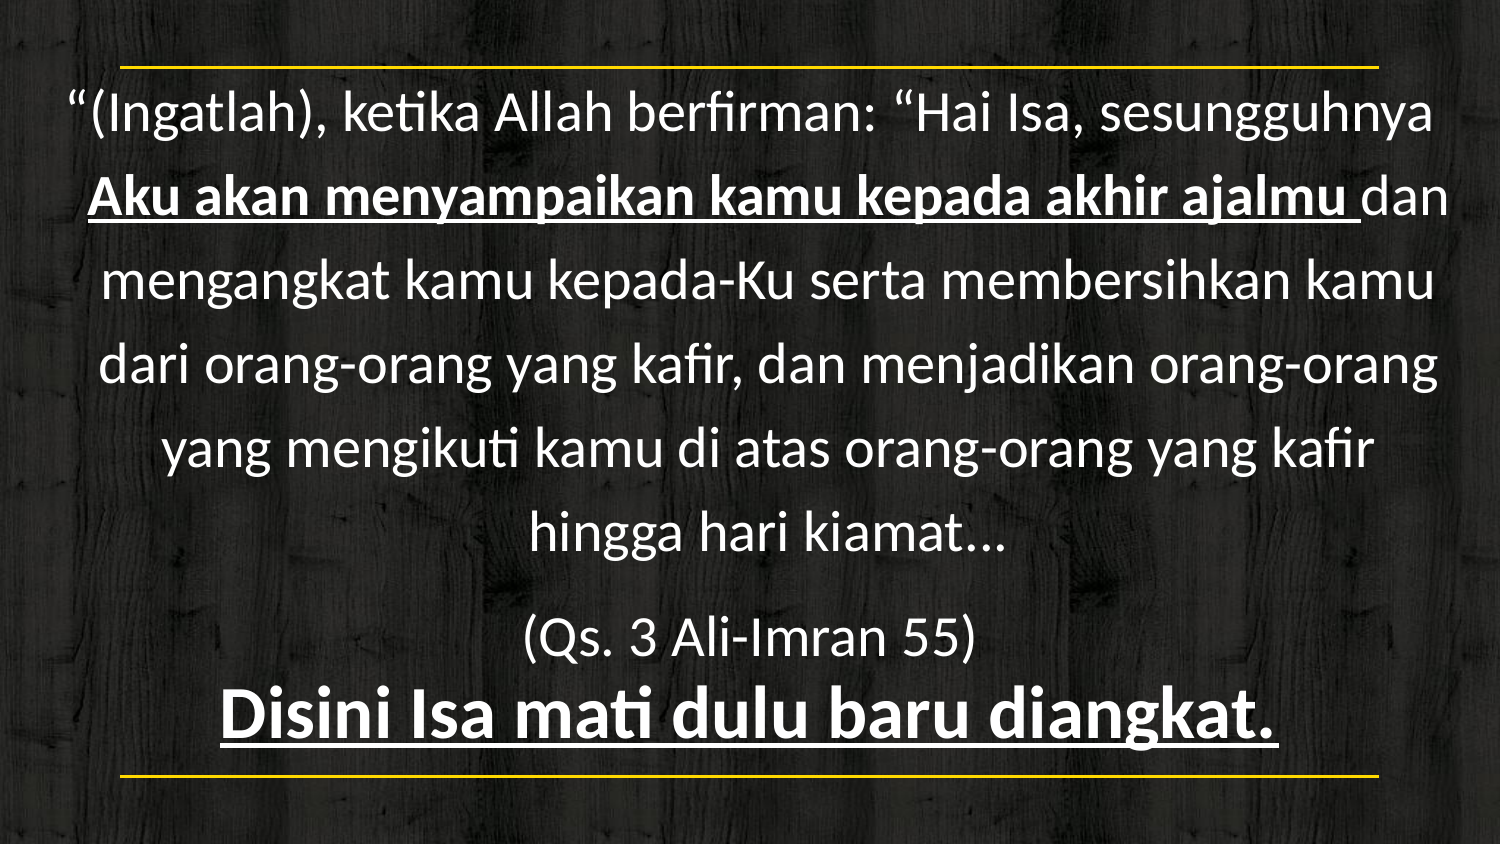

“(Ingatlah), ketika Allah berfirman: “Hai Isa, sesungguhnya Aku akan menyampaikan kamu kepada akhir ajalmu dan mengangkat kamu kepada-Ku serta membersihkan kamu dari orang-orang yang kafir, dan menjadikan orang-orang yang mengikuti kamu di atas orang-orang yang kafir hingga hari kiamat...
(Qs. 3 Ali-Imran 55)

Disini Isa mati dulu baru diangkat.